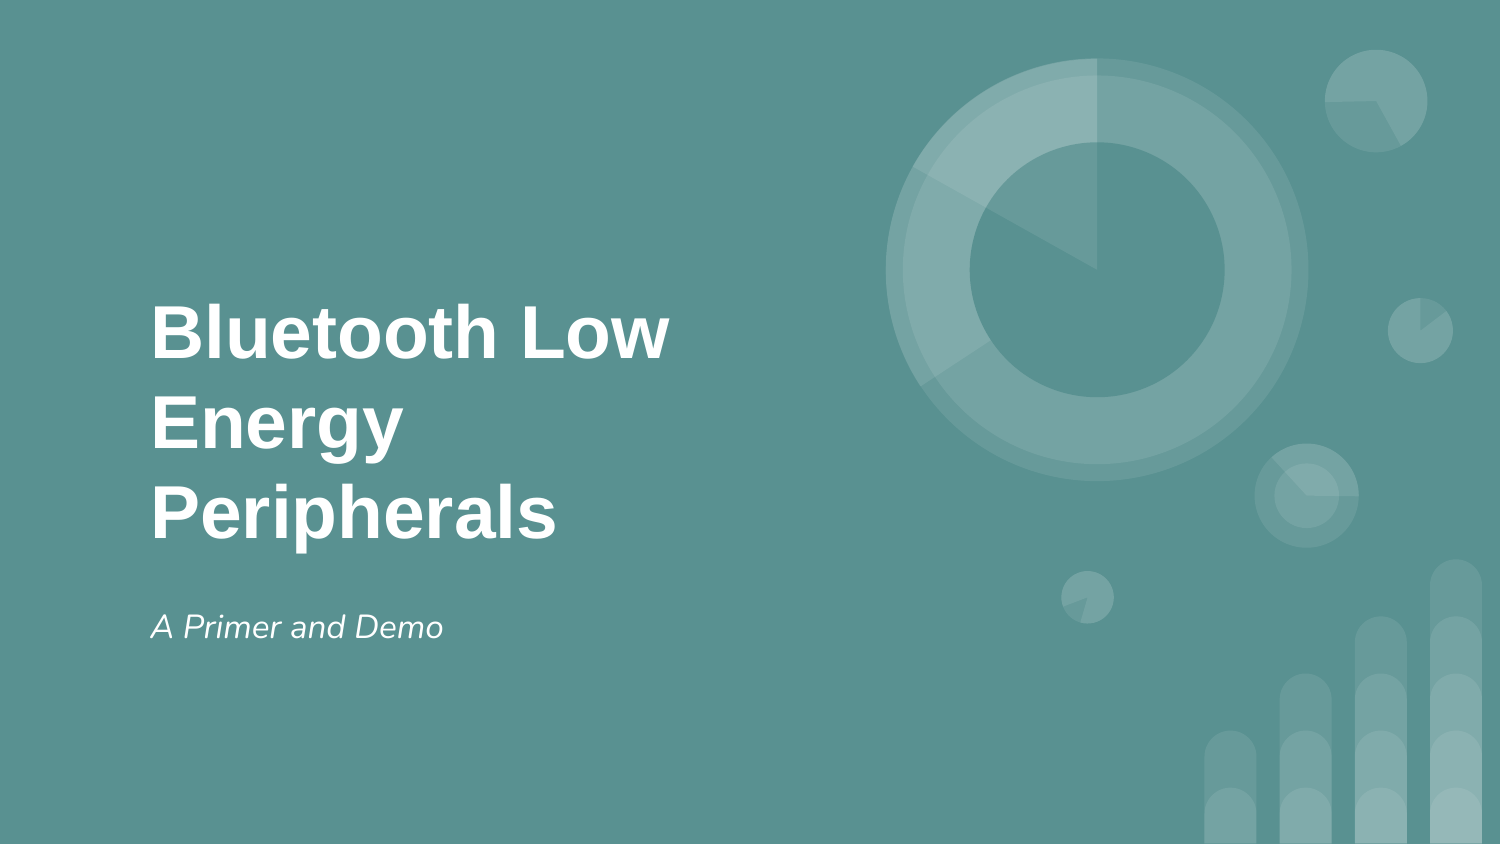

# Bluetooth Low Energy Peripherals
A Primer and Demo